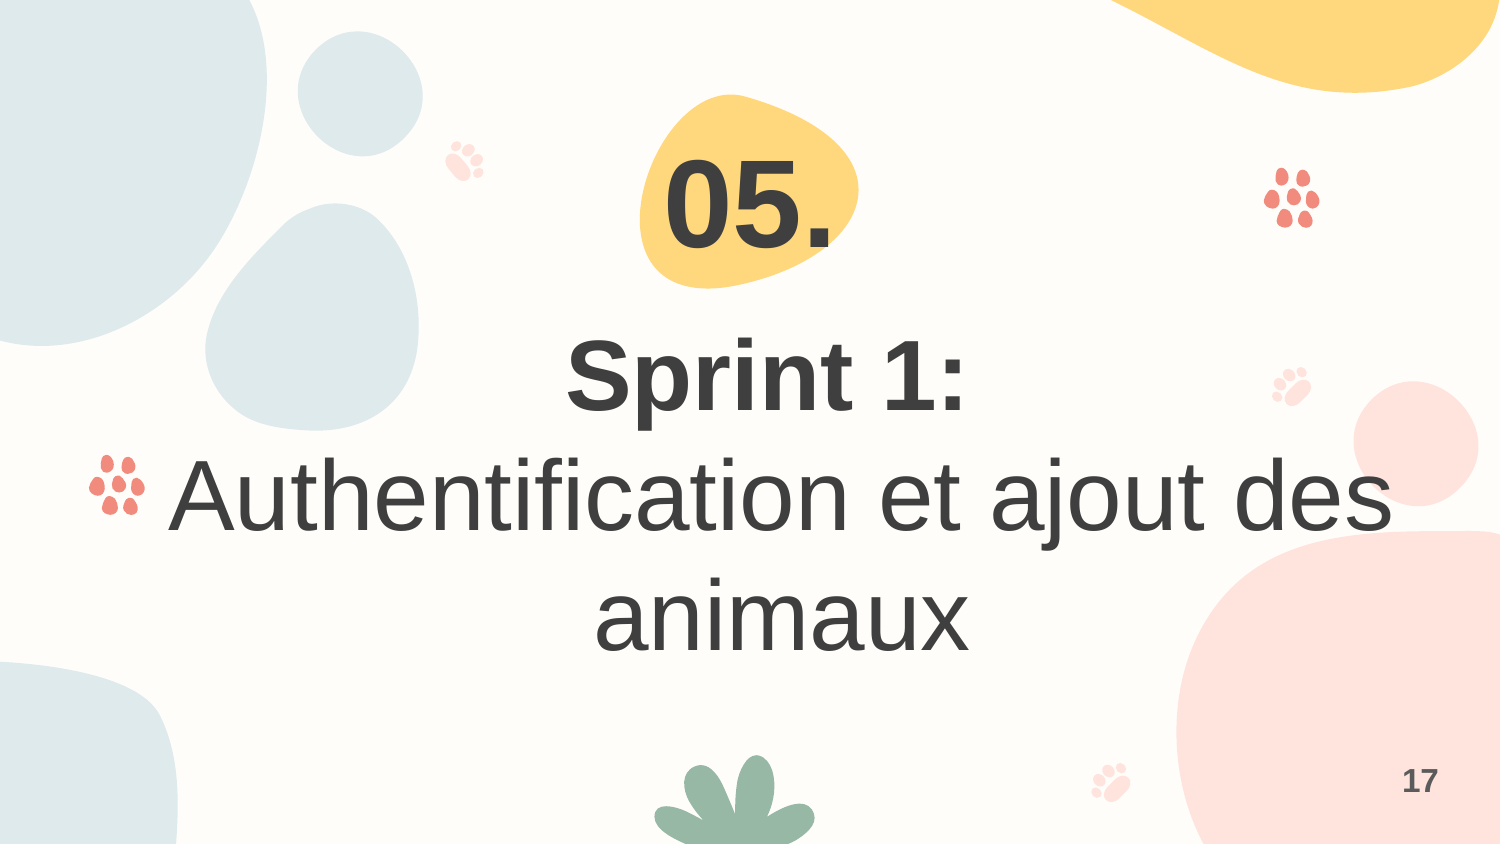

05.

# Sprint 1: Authentification et ajout des animaux

17